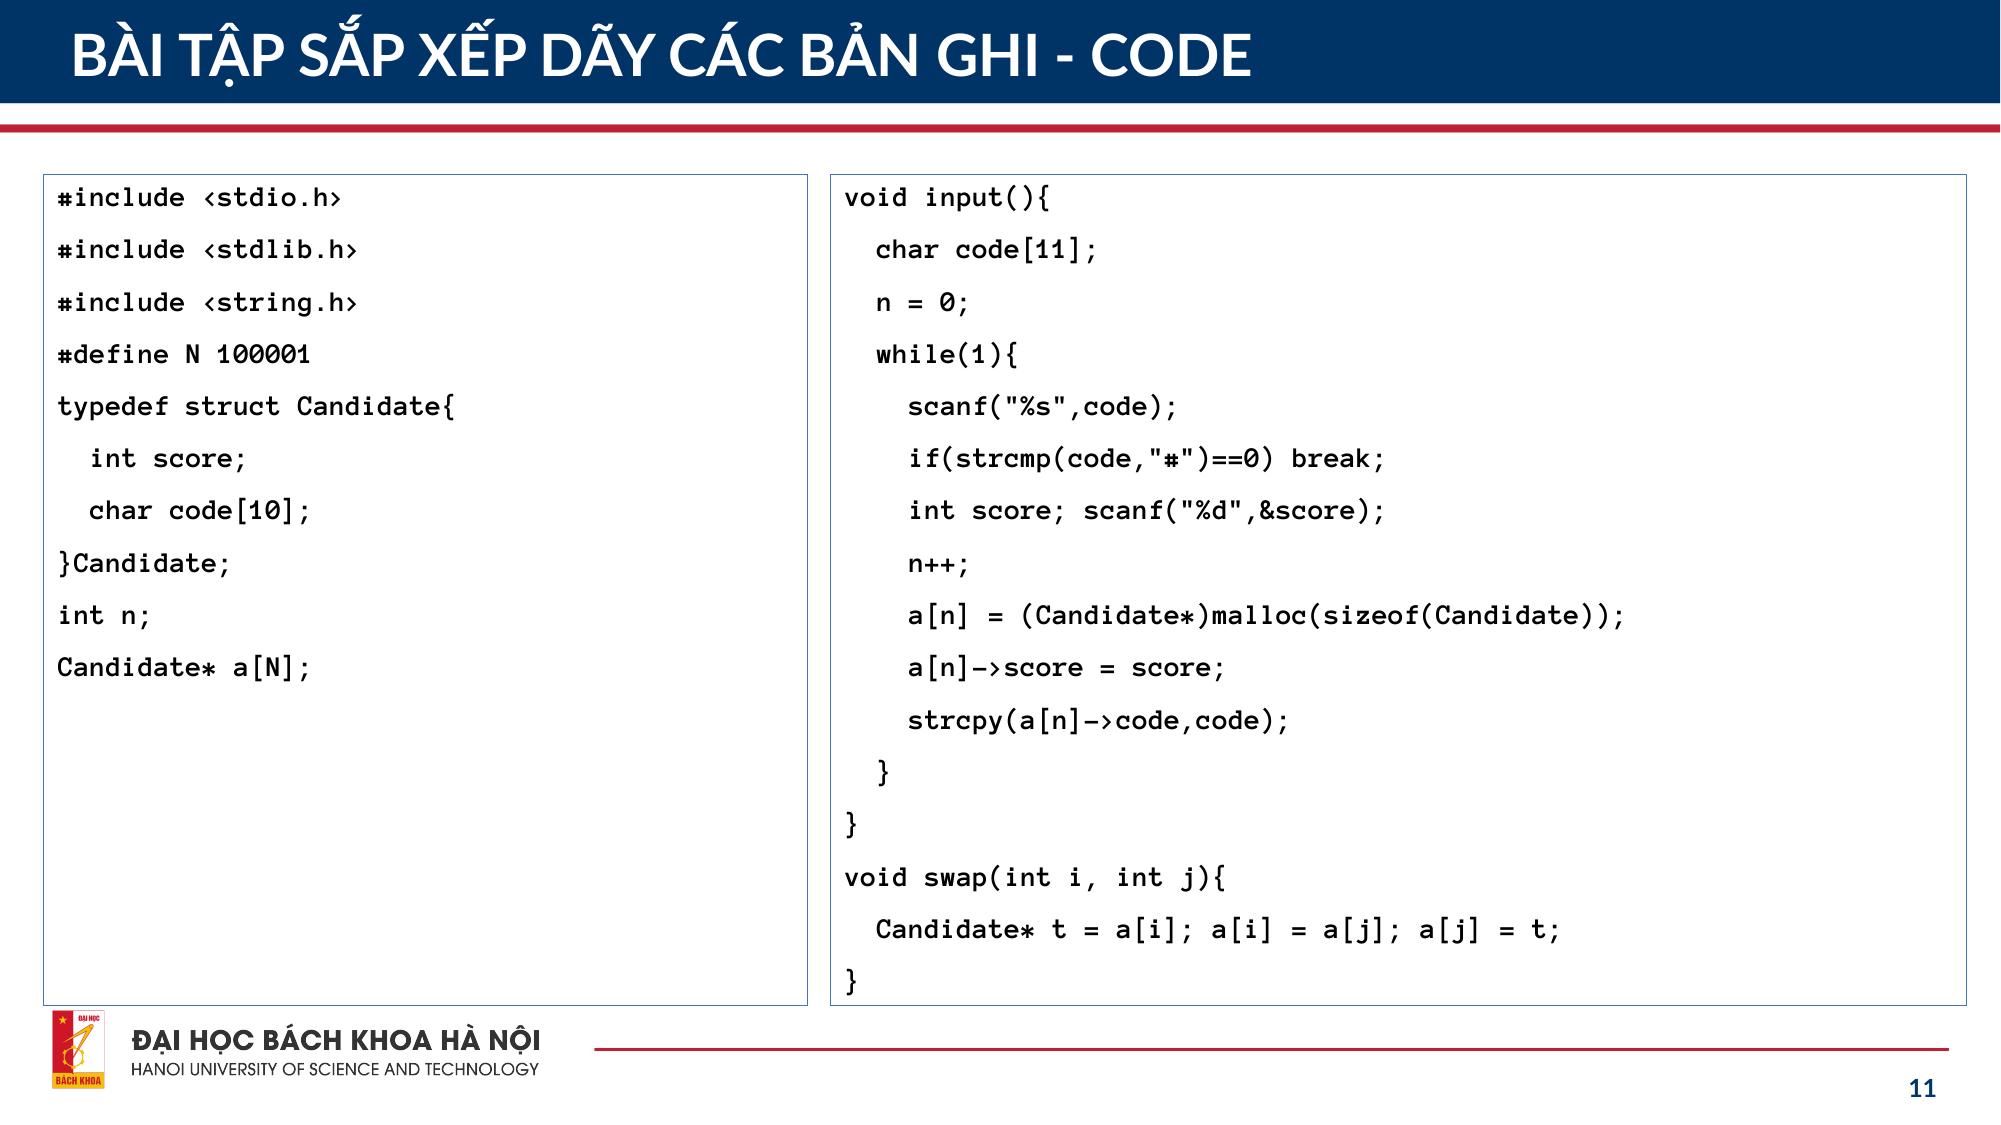

# BÀI TẬP SẮP XẾP DÃY CÁC BẢN GHI - CODE
#include <stdio.h>
#include <stdlib.h>
#include <string.h>
#define N 100001
typedef struct Candidate{
  int score;
  char code[10];
}Candidate;
int n;
Candidate* a[N];
void input(){
  char code[11];
  n = 0;
  while(1){
    scanf("%s",code);
    if(strcmp(code,"#")==0) break;
    int score; scanf("%d",&score);
    n++;
    a[n] = (Candidate*)malloc(sizeof(Candidate));
    a[n]->score = score;
    strcpy(a[n]->code,code);
  }
}
void swap(int i, int j){
  Candidate* t = a[i]; a[i] = a[j]; a[j] = t;
}
11